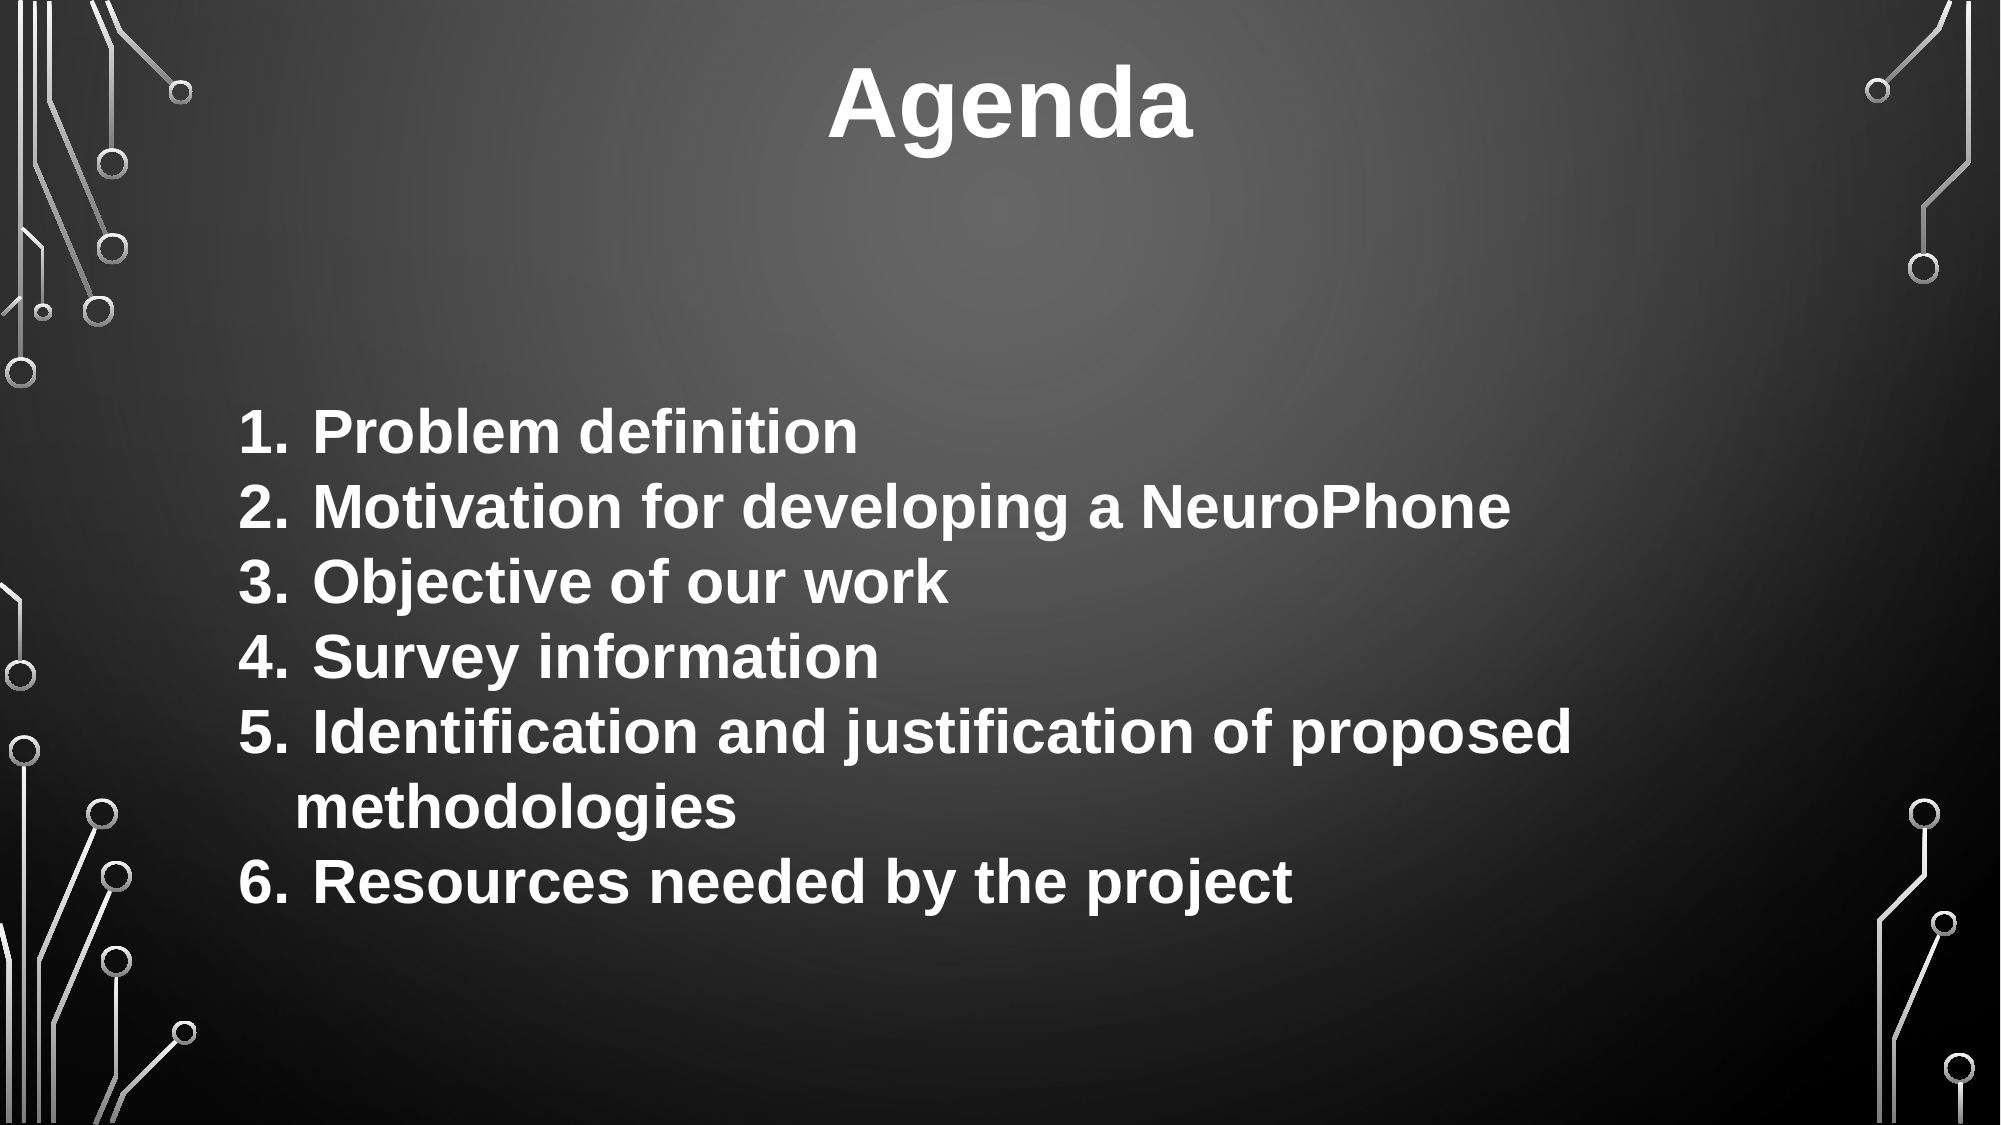

Agenda
 Problem definition
 Motivation for developing a NeuroPhone
 Objective of our work
 Survey information
 Identification and justification of proposed methodologies
 Resources needed by the project